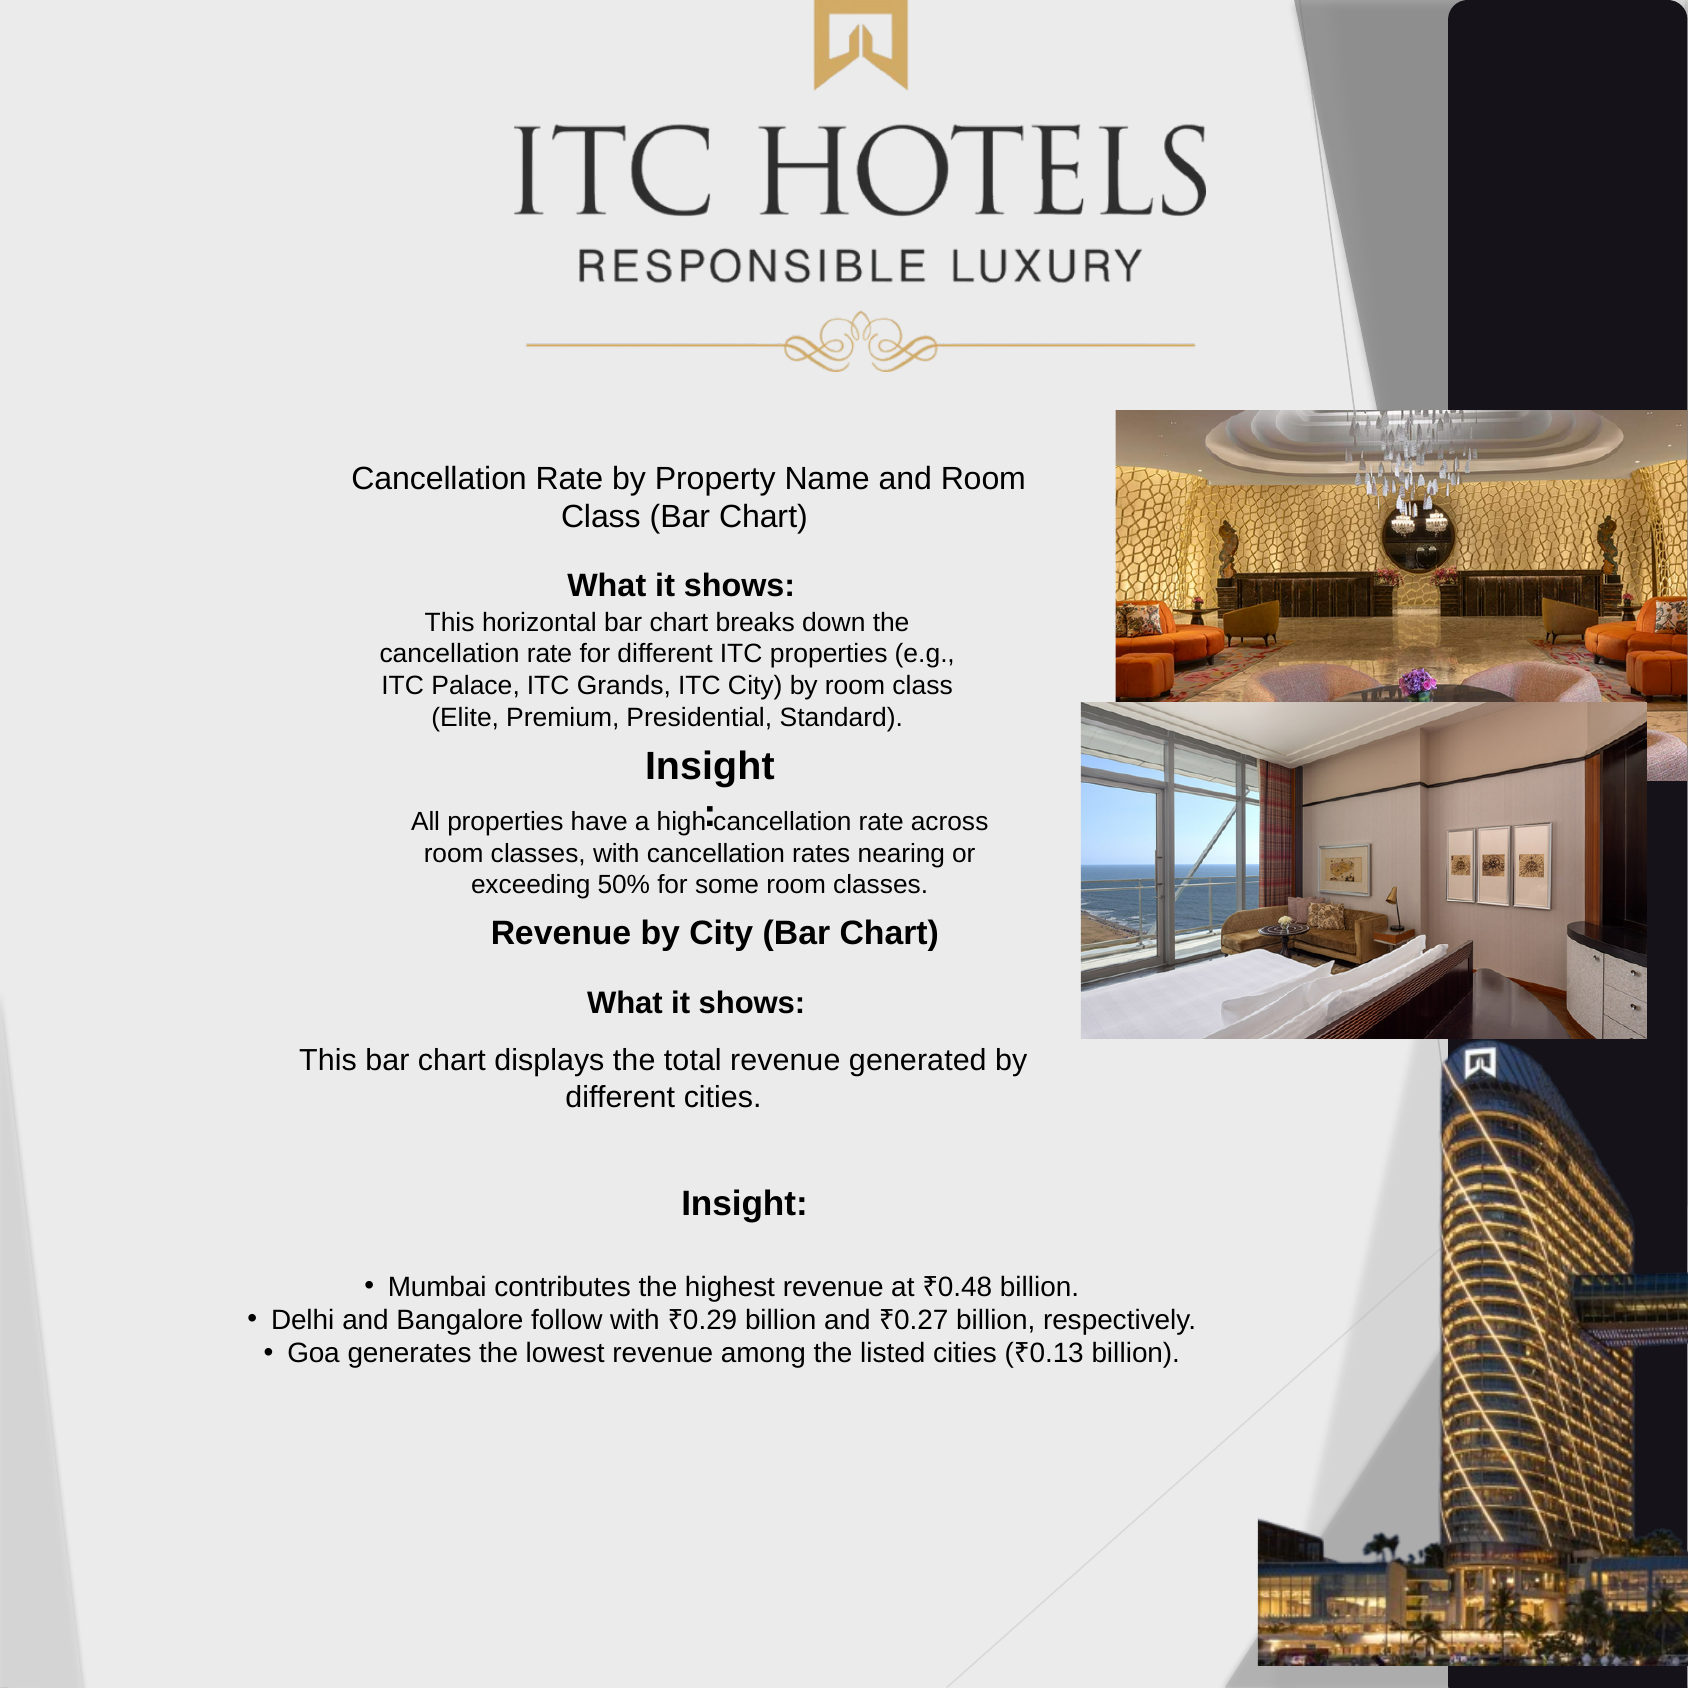

Cancellation Rate by Property Name and Room Class (Bar Chart)
What it shows:
This horizontal bar chart breaks down the cancellation rate for different ITC properties (e.g., ITC Palace, ITC Grands, ITC City) by room class (Elite, Premium, Presidential, Standard).

Insight:
All properties have a high cancellation rate across room classes, with cancellation rates nearing or exceeding 50% for some room classes.
 Revenue by City (Bar Chart)
What it shows:

This bar chart displays the total revenue generated by different cities.
Insight:
Mumbai contributes the highest revenue at ₹0.48 billion.
Delhi and Bangalore follow with ₹0.29 billion and ₹0.27 billion, respectively.
Goa generates the lowest revenue among the listed cities (₹0.13 billion).